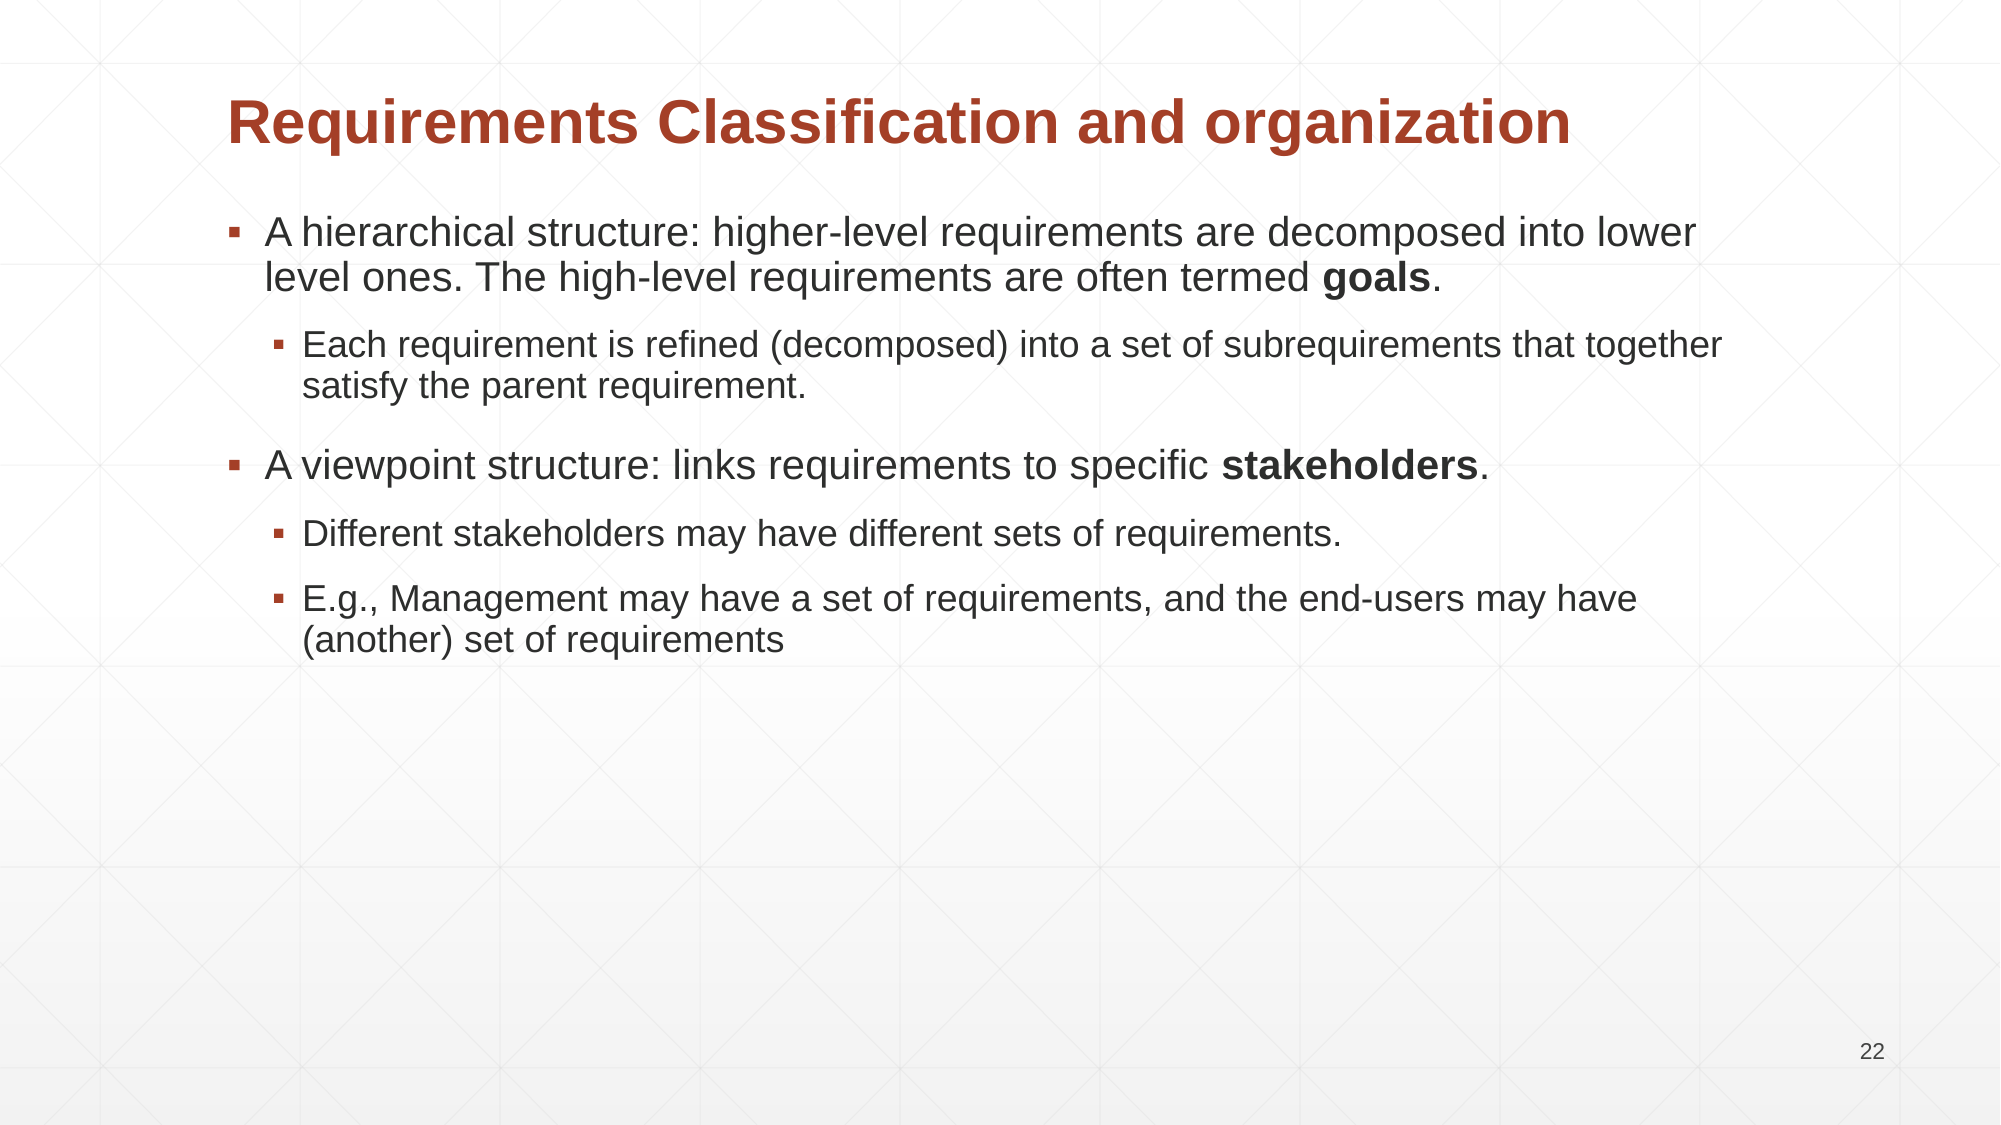

Requirements Classification and organization
A hierarchical structure: higher-level requirements are decomposed into lower level ones. The high-level requirements are often termed goals.
Each requirement is refined (decomposed) into a set of subrequirements that together satisfy the parent requirement.
A viewpoint structure: links requirements to specific stakeholders.
Different stakeholders may have different sets of requirements.
E.g., Management may have a set of requirements, and the end-users may have (another) set of requirements
22